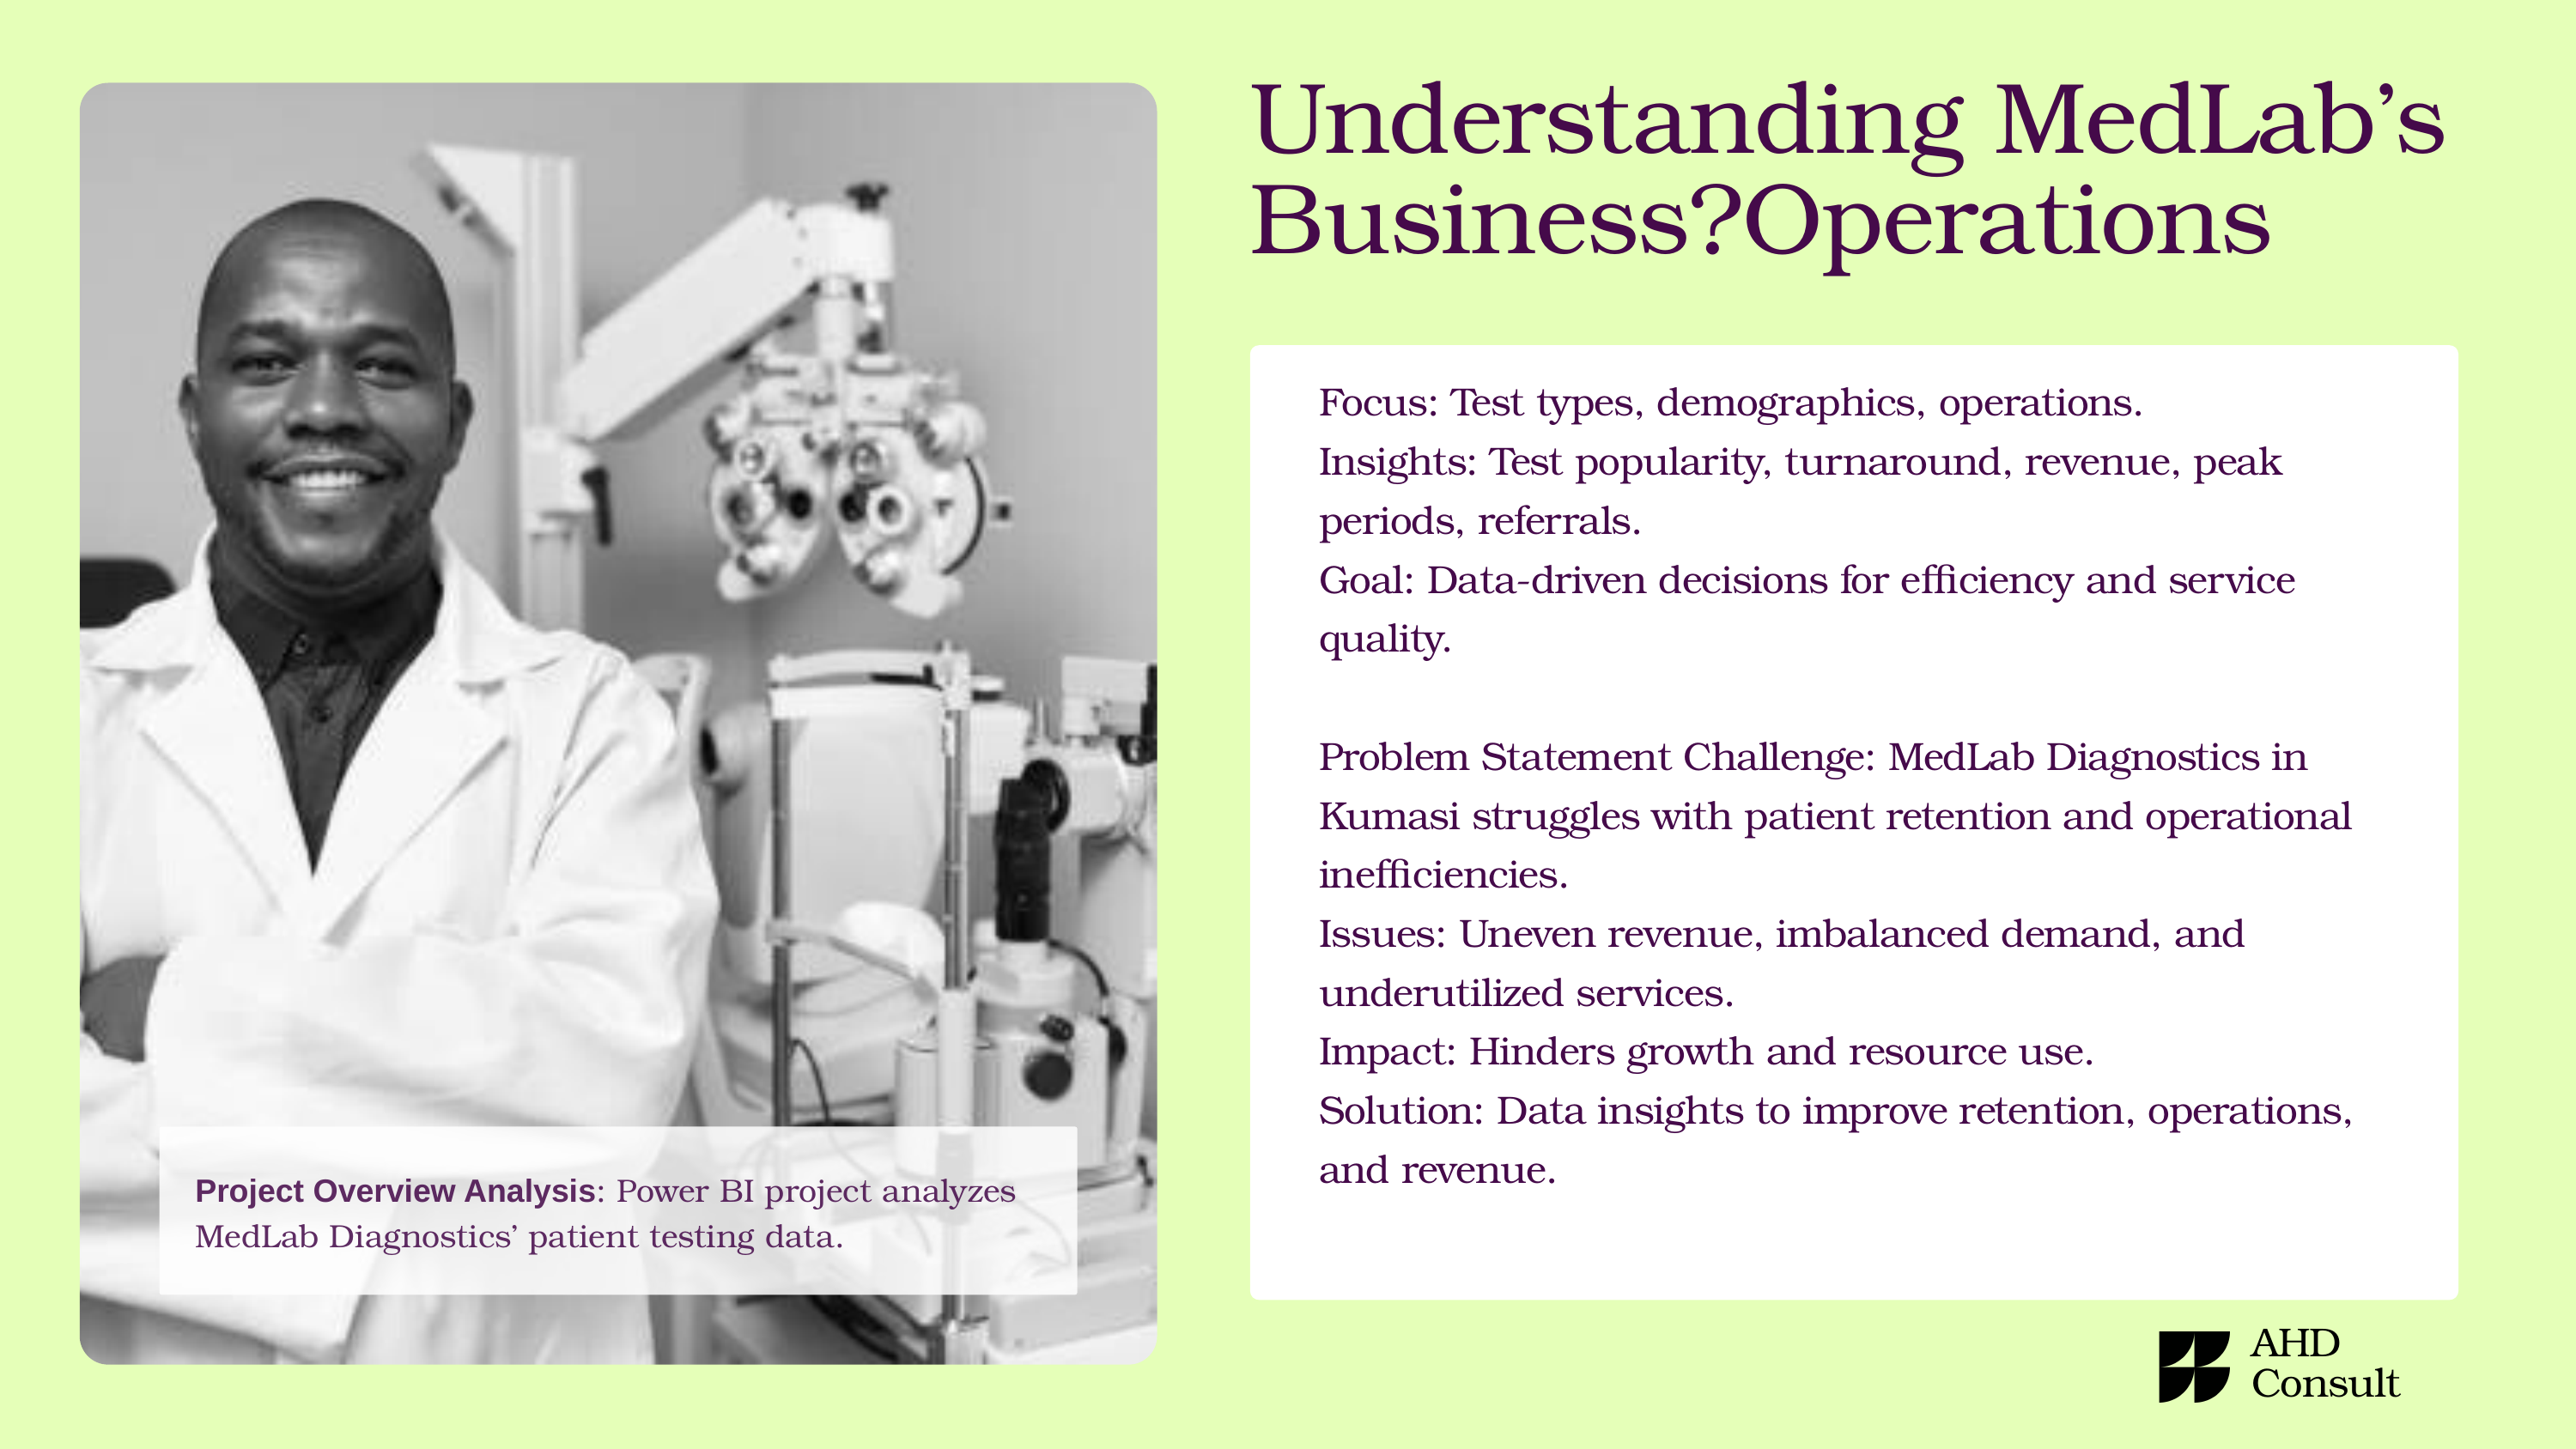

Understanding MedLab’s Business?Operations

Focus: Test types, demographics, operations.
Insights: Test popularity, turnaround, revenue, peak periods, referrals.
Goal: Data-driven decisions for efficiency and service quality.

Problem Statement Challenge: MedLab Diagnostics in Kumasi struggles with patient retention and operational inefficiencies.
Issues: Uneven revenue, imbalanced demand, and underutilized services.
Impact: Hinders growth and resource use.
Solution: Data insights to improve retention, operations, and revenue.

Project Overview Analysis: Power BI project analyzes MedLab Diagnostics’ patient testing data.
AHD
Consult